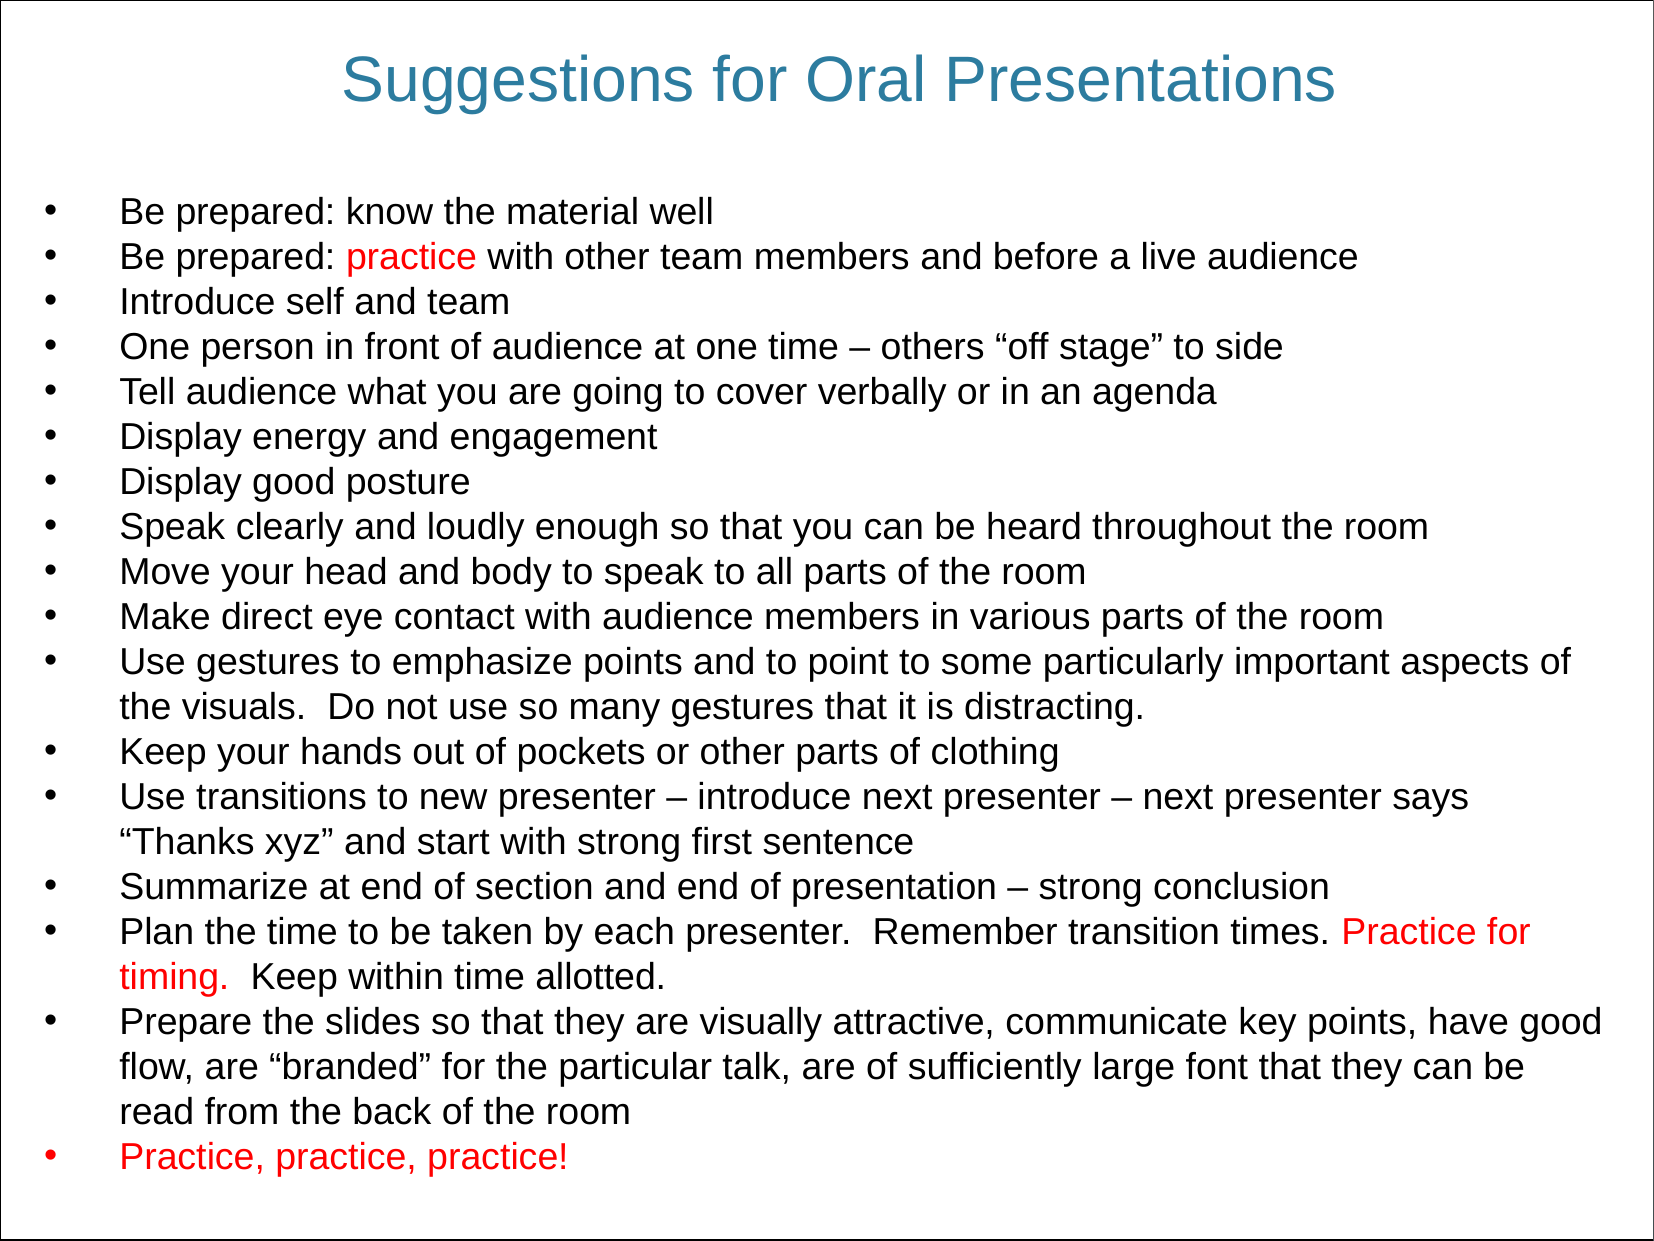

# Suggestions for Oral Presentations
Be prepared: know the material well
Be prepared: practice with other team members and before a live audience
Introduce self and team
One person in front of audience at one time – others “off stage” to side
Tell audience what you are going to cover verbally or in an agenda
Display energy and engagement
Display good posture
Speak clearly and loudly enough so that you can be heard throughout the room
Move your head and body to speak to all parts of the room
Make direct eye contact with audience members in various parts of the room
Use gestures to emphasize points and to point to some particularly important aspects of the visuals.  Do not use so many gestures that it is distracting.
Keep your hands out of pockets or other parts of clothing
Use transitions to new presenter – introduce next presenter – next presenter says “Thanks xyz” and start with strong first sentence
Summarize at end of section and end of presentation – strong conclusion
Plan the time to be taken by each presenter.  Remember transition times. Practice for timing.  Keep within time allotted.
Prepare the slides so that they are visually attractive, communicate key points, have good flow, are “branded” for the particular talk, are of sufficiently large font that they can be read from the back of the room
Practice, practice, practice!